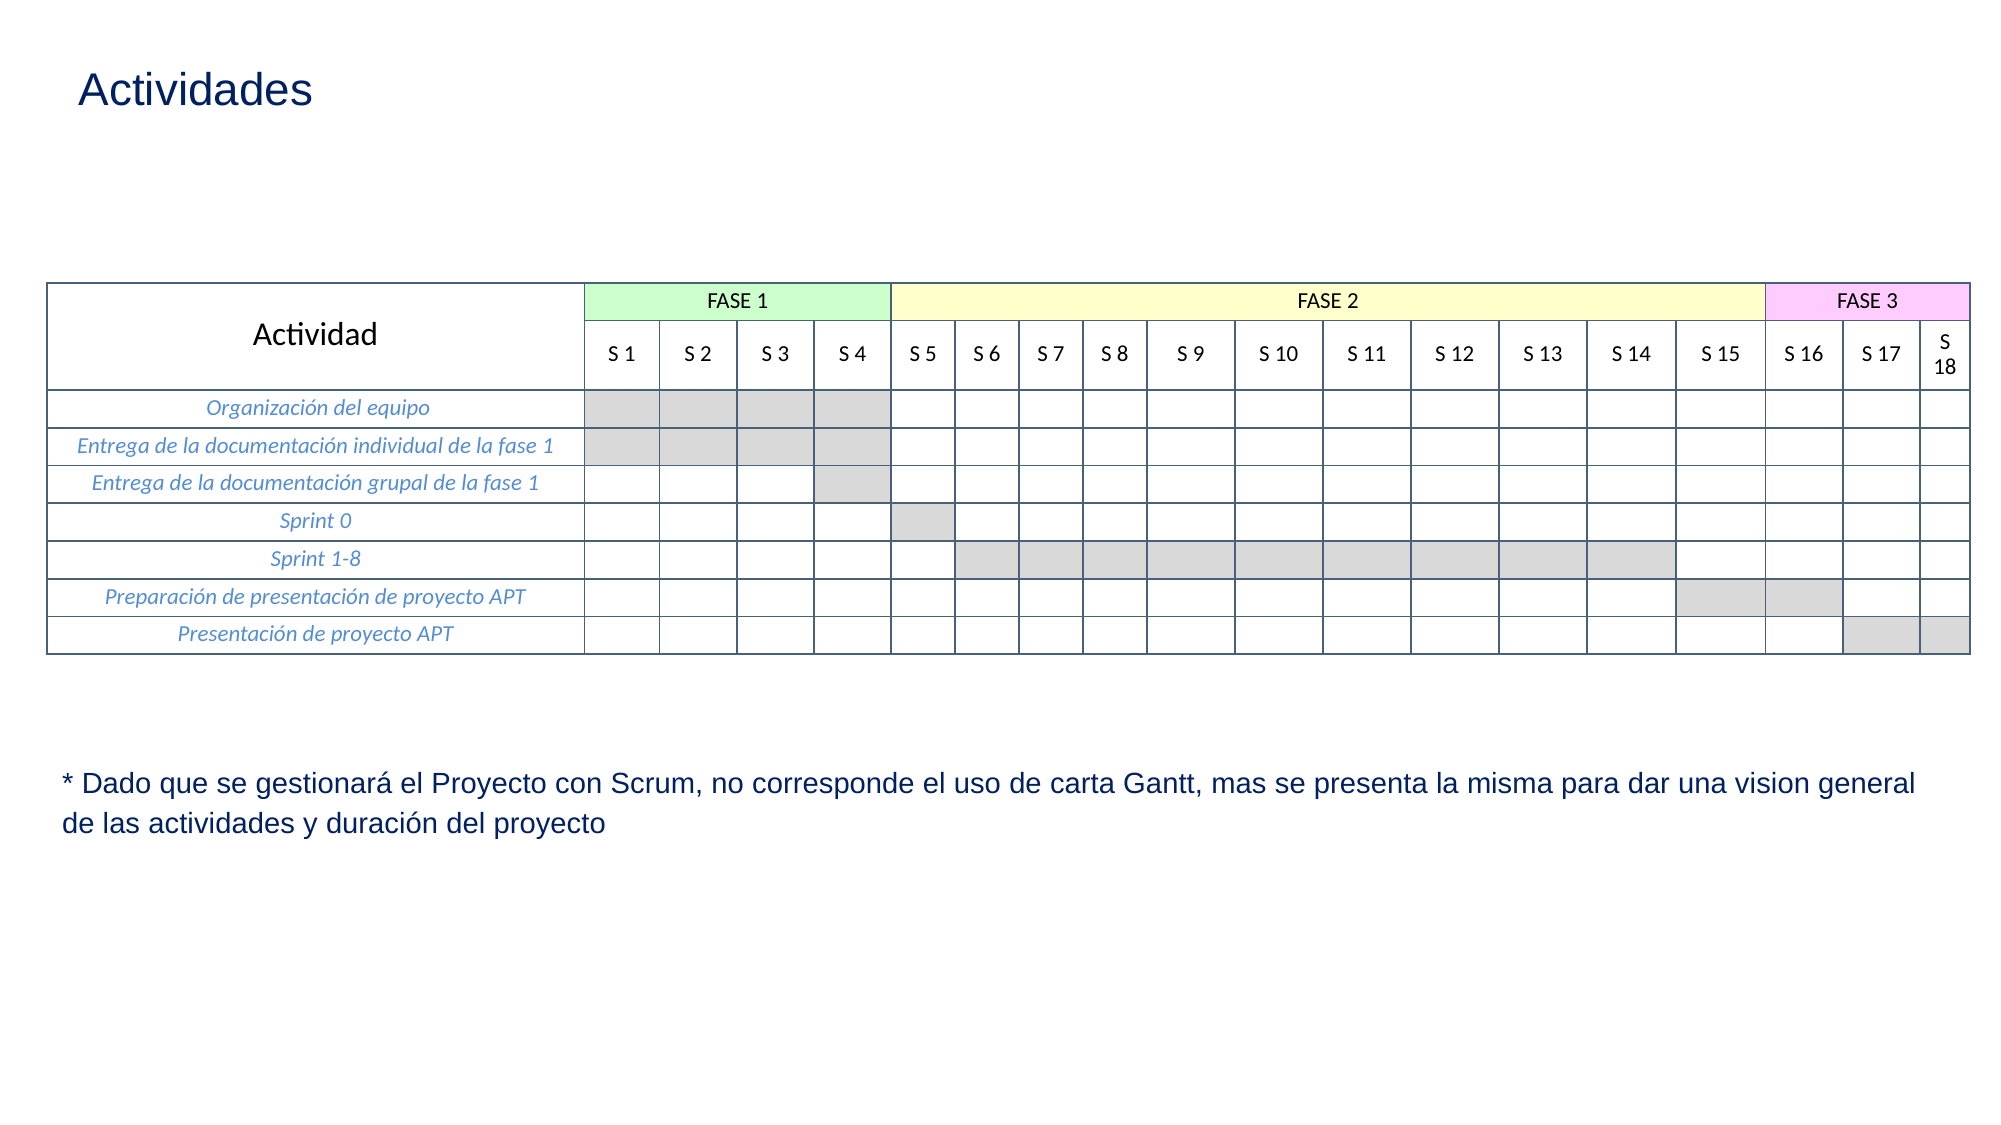

Actividades
| Actividad | FASE 1 |  |  |  | FASE 2 |  |  |  |  |  |  |  |  |  |  | FASE 3 |  |  |
| --- | --- | --- | --- | --- | --- | --- | --- | --- | --- | --- | --- | --- | --- | --- | --- | --- | --- | --- |
|  | S 1 | S 2 | S 3 | S 4 | S 5 | S 6 | S 7 | S 8 | S 9 | S 10 | S 11 | S 12 | S 13 | S 14 | S 15 | S 16 | S 17 | S 18 |
| Organización del equipo |  |  |  |  |  |  |  |  |  |  |  |  |  |  |  |  |  |  |
| Entrega de la documentación individual de la fase 1 |  |  |  |  |  |  |  |  |  |  |  |  |  |  |  |  |  |  |
| Entrega de la documentación grupal de la fase 1 |  |  |  |  |  |  |  |  |  |  |  |  |  |  |  |  |  |  |
| Sprint 0 |  |  |  |  |  |  |  |  |  |  |  |  |  |  |  |  |  |  |
| Sprint 1-8 |  |  |  |  |  |  |  |  |  |  |  |  |  |  |  |  |  |  |
| Preparación de presentación de proyecto APT |  |  |  |  |  |  |  |  |  |  |  |  |  |  |  |  |  |  |
| Presentación de proyecto APT |  |  |  |  |  |  |  |  |  |  |  |  |  |  |  |  |  |  |
* Dado que se gestionará el Proyecto con Scrum, no corresponde el uso de carta Gantt, mas se presenta la misma para dar una vision general de las actividades y duración del proyecto